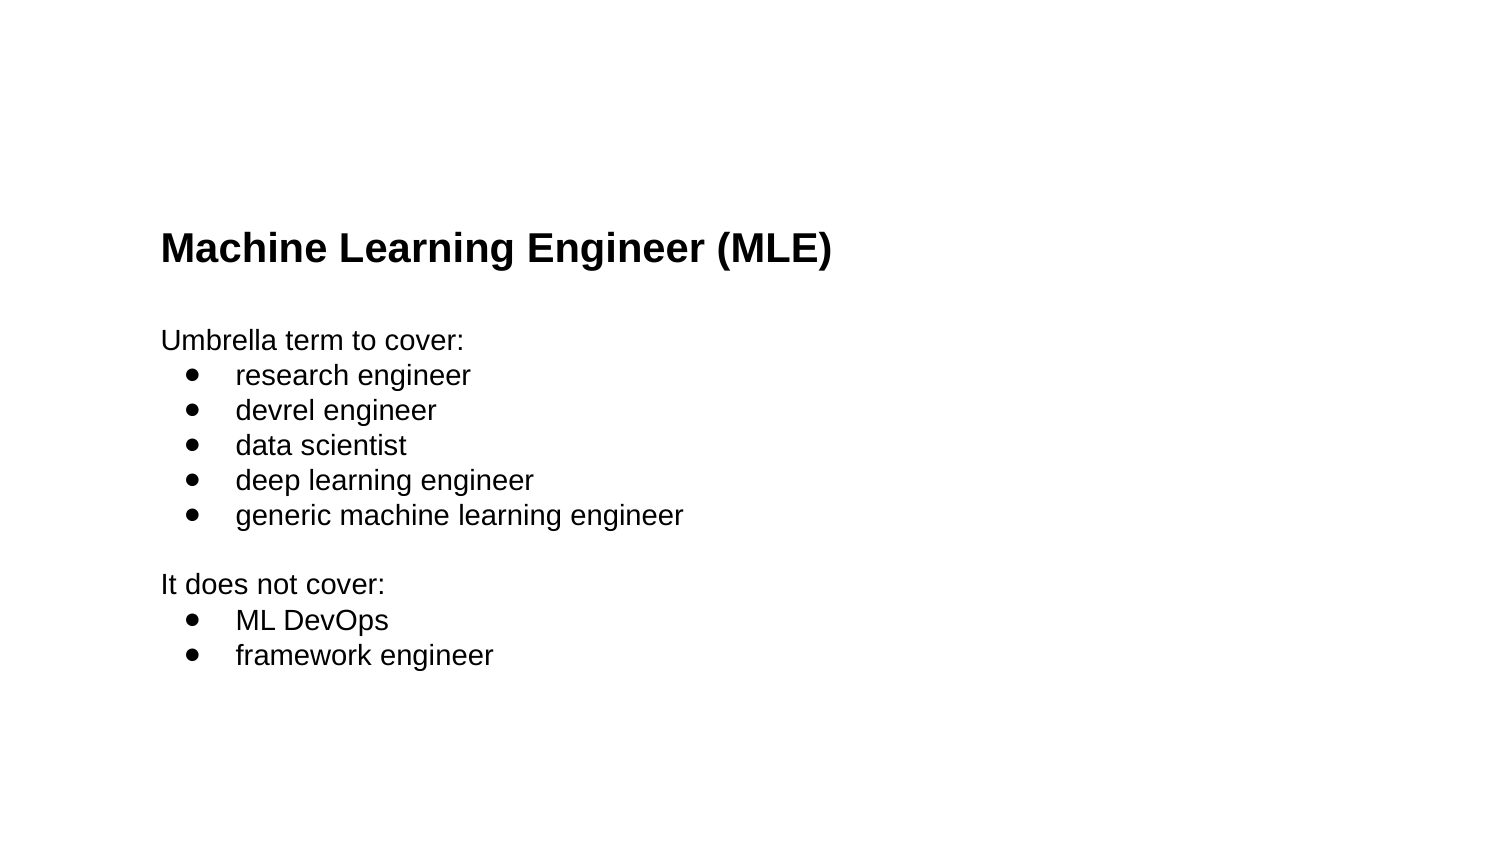

Machine Learning Engineer (MLE)

Umbrella term to cover:
research engineer
devrel engineer
data scientist
deep learning engineer
generic machine learning engineer

It does not cover:
ML DevOps
framework engineer